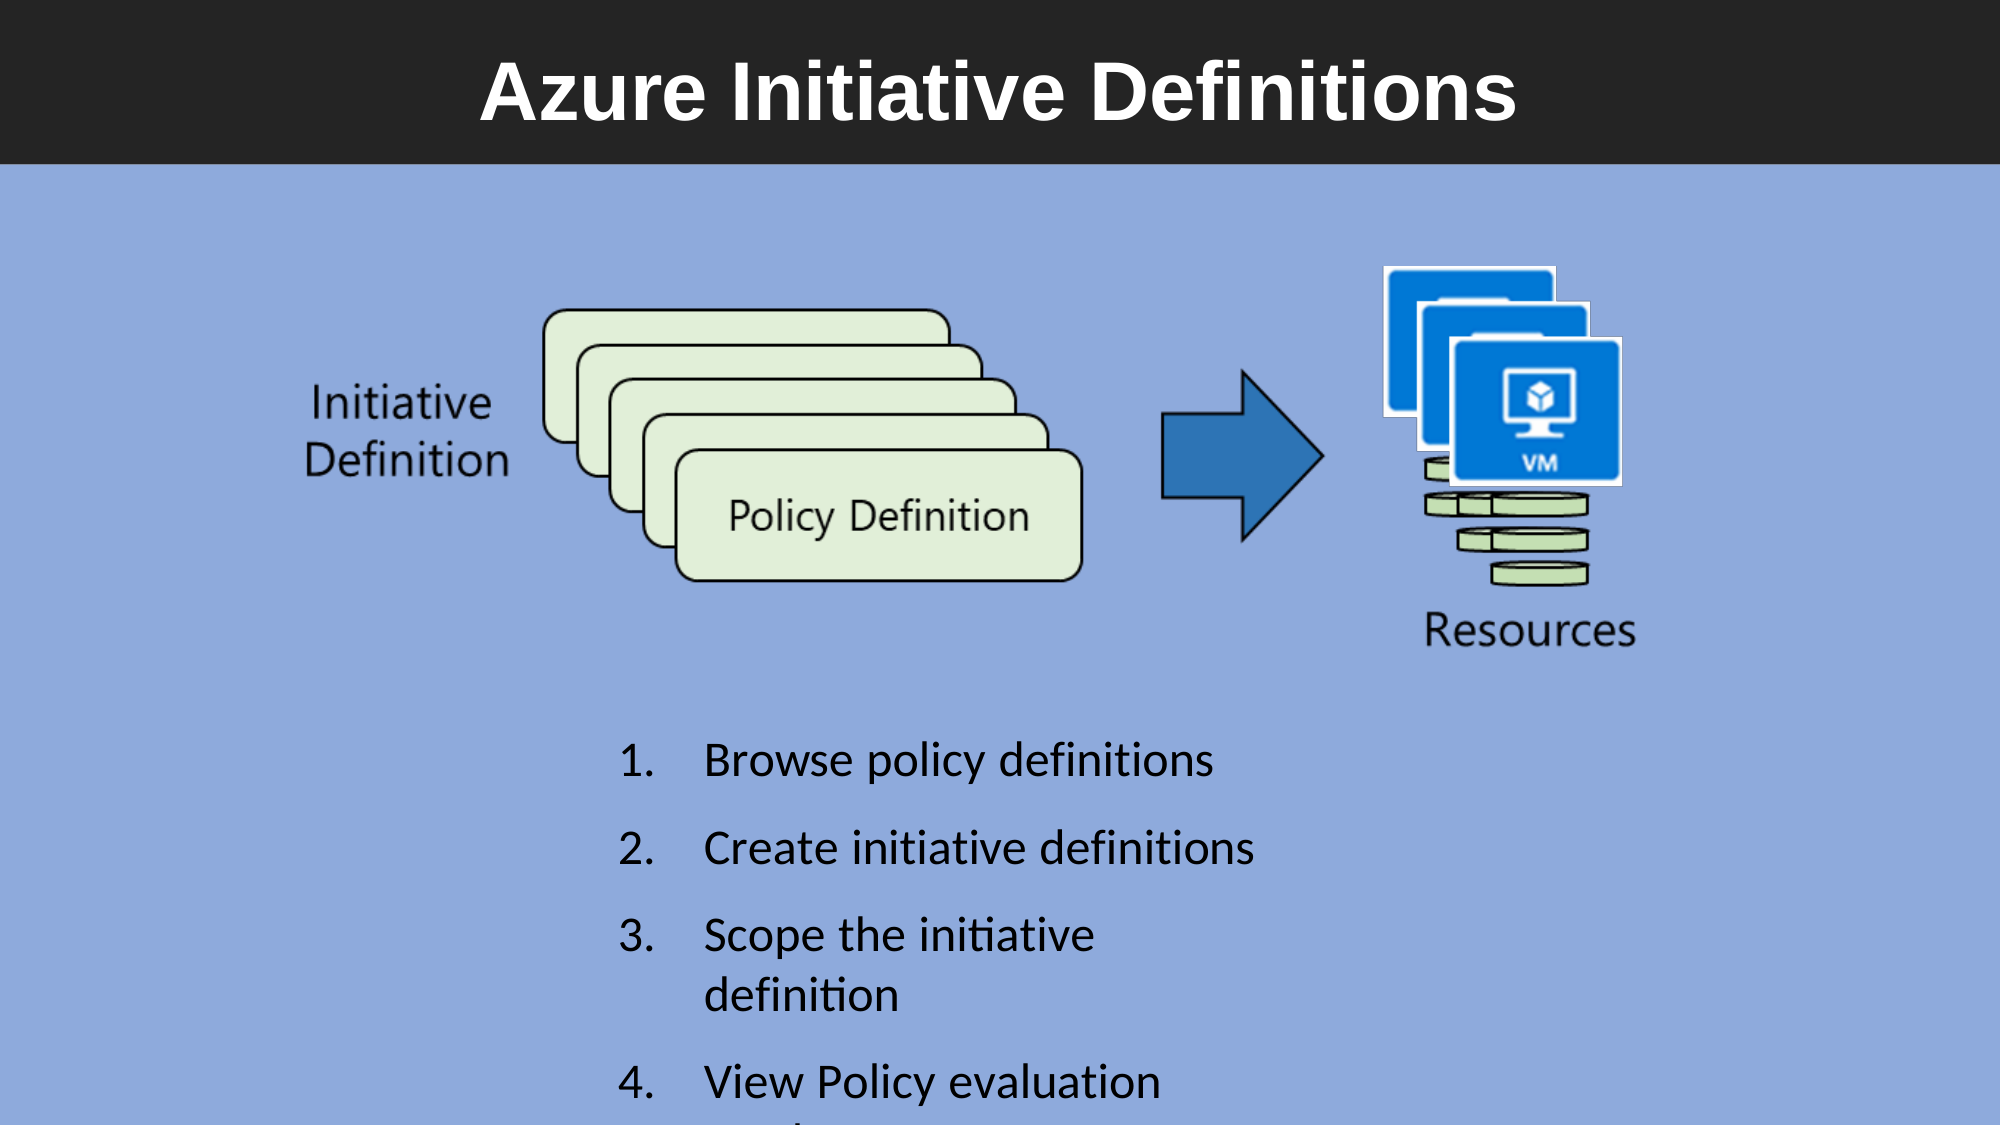

# Azure Initiative Definitions

Browse policy definitions
Create initiative definitions
Scope the initiative definition
View Policy evaluation results